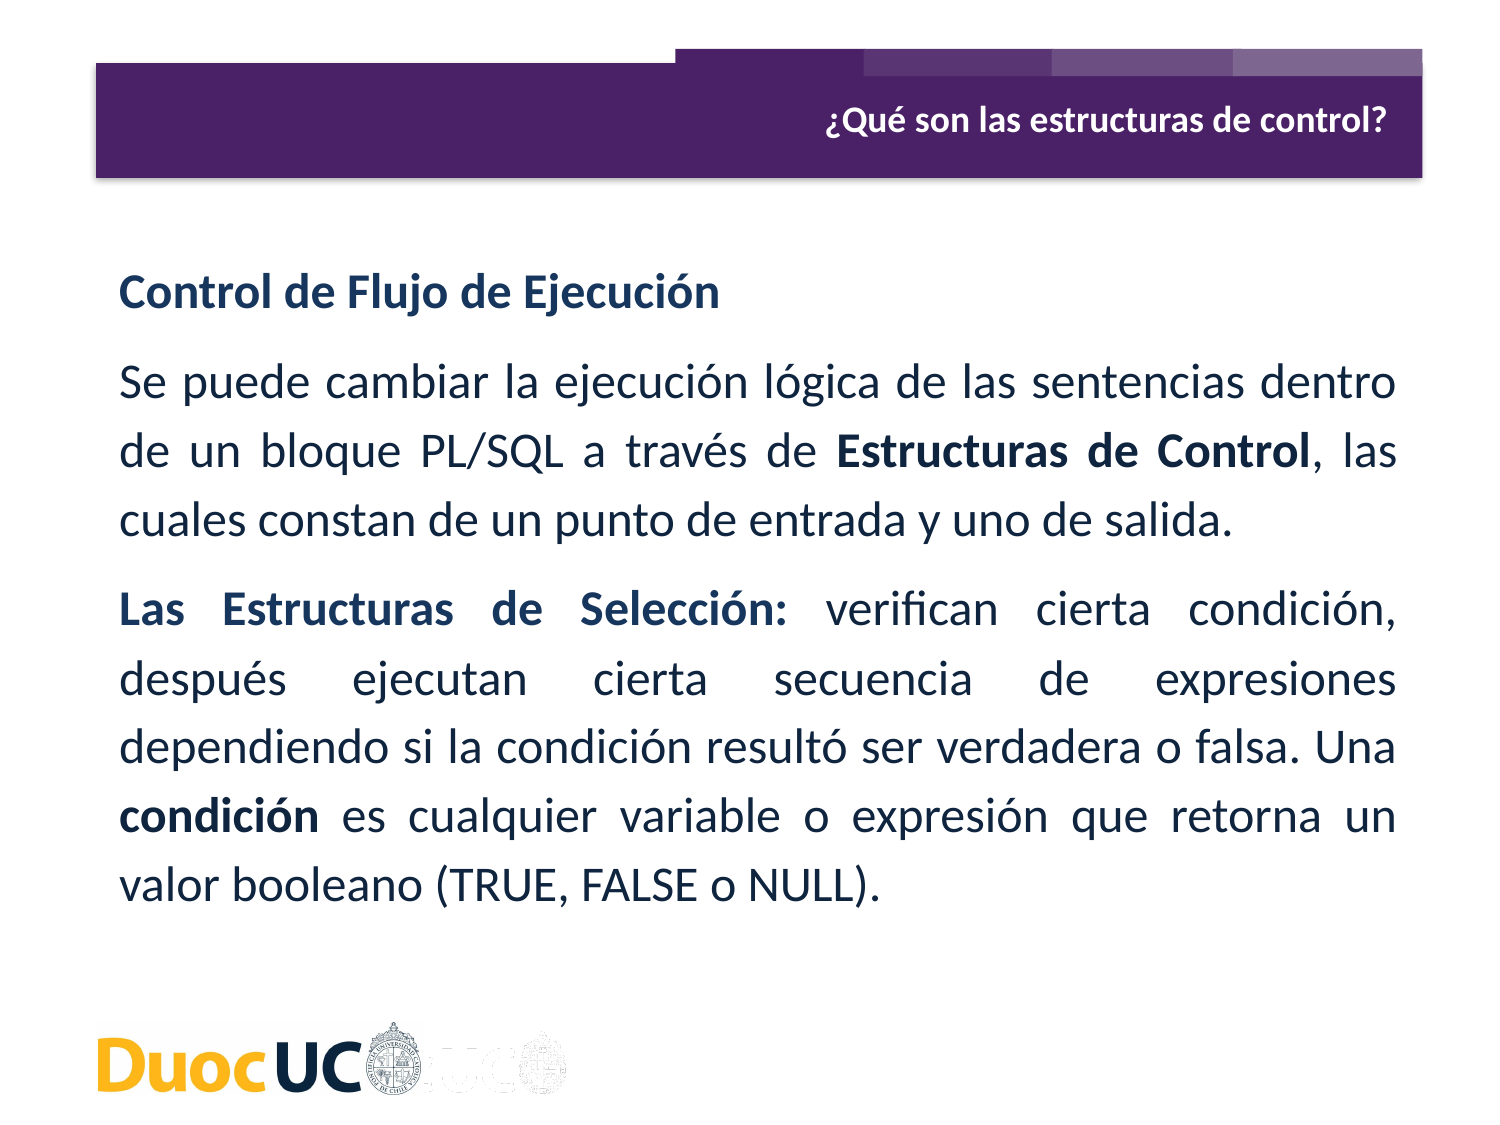

¿Qué son las estructuras de control?
Control de Flujo de Ejecución
Se puede cambiar la ejecución lógica de las sentencias dentro de un bloque PL/SQL a través de Estructuras de Control, las cuales constan de un punto de entrada y uno de salida.
Las Estructuras de Selección: verifican cierta condición, después ejecutan cierta secuencia de expresiones dependiendo si la condición resultó ser verdadera o falsa. Una condición es cualquier variable o expresión que retorna un valor booleano (TRUE, FALSE o NULL).